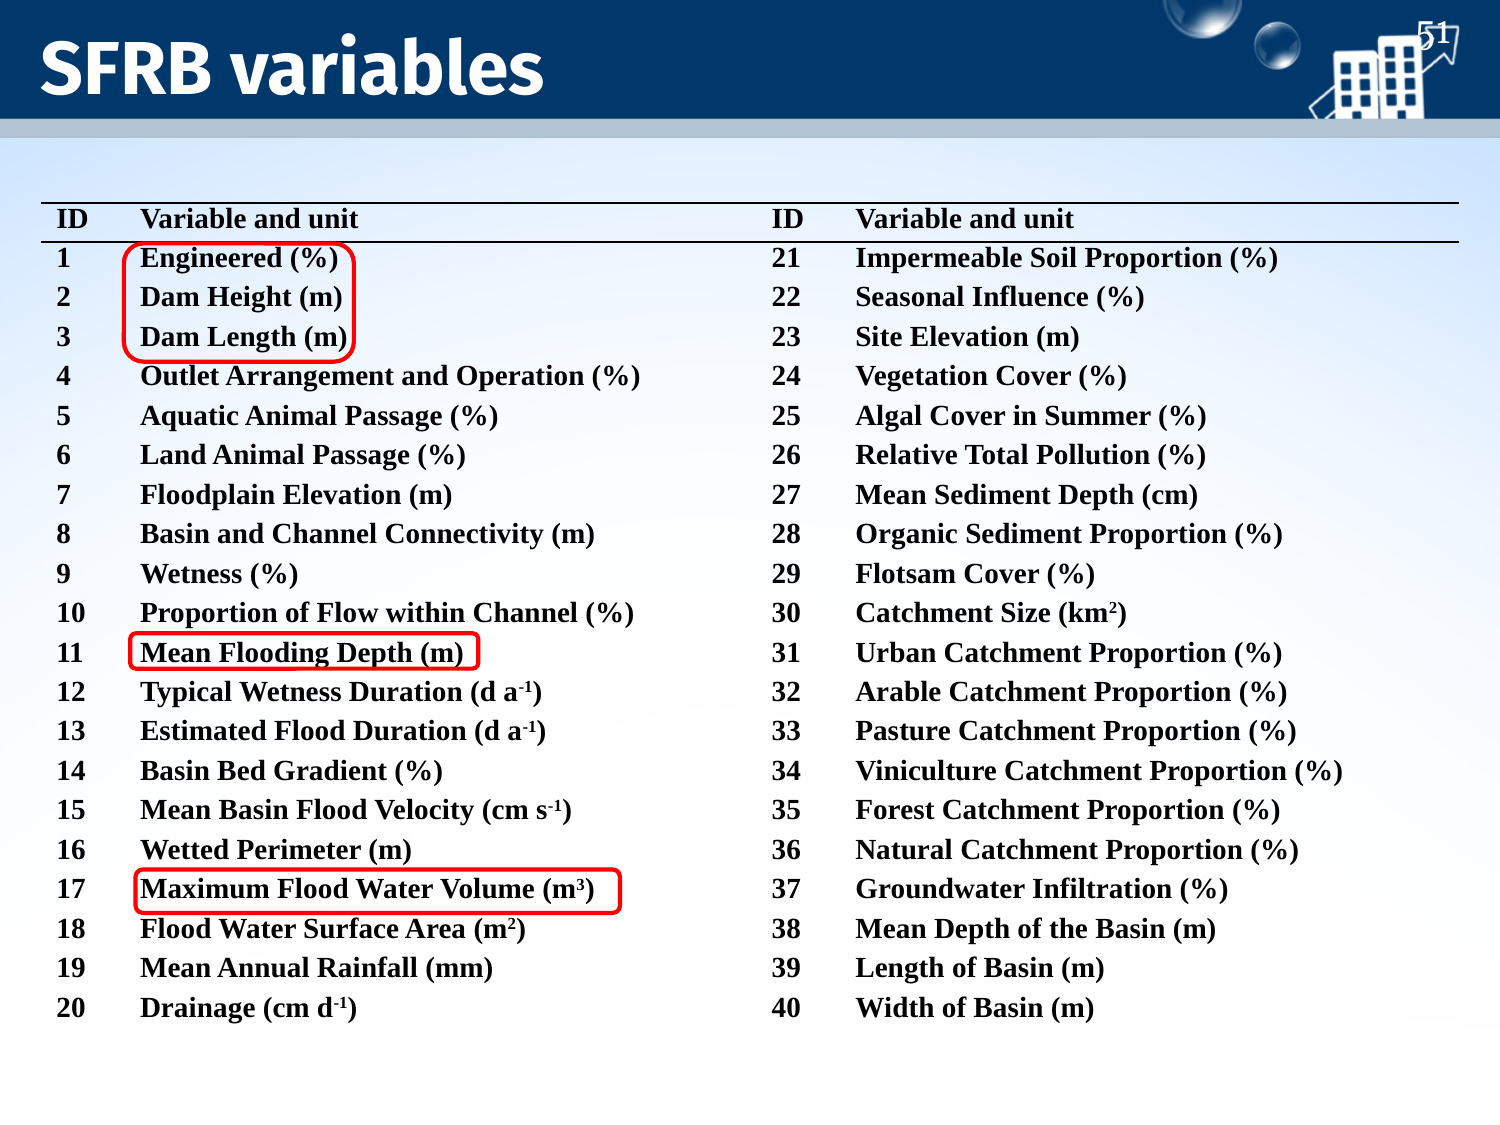

51
SFRB variables
| ID | Variable and unit | ID | Variable and unit |
| --- | --- | --- | --- |
| 1 | Engineered (%) | 21 | Impermeable Soil Proportion (%) |
| 2 | Dam Height (m) | 22 | Seasonal Influence (%) |
| 3 | Dam Length (m) | 23 | Site Elevation (m) |
| 4 | Outlet Arrangement and Operation (%) | 24 | Vegetation Cover (%) |
| 5 | Aquatic Animal Passage (%) | 25 | Algal Cover in Summer (%) |
| 6 | Land Animal Passage (%) | 26 | Relative Total Pollution (%) |
| 7 | Floodplain Elevation (m) | 27 | Mean Sediment Depth (cm) |
| 8 | Basin and Channel Connectivity (m) | 28 | Organic Sediment Proportion (%) |
| 9 | Wetness (%) | 29 | Flotsam Cover (%) |
| 10 | Proportion of Flow within Channel (%) | 30 | Catchment Size (km2) |
| 11 | Mean Flooding Depth (m) | 31 | Urban Catchment Proportion (%) |
| 12 | Typical Wetness Duration (d a-1) | 32 | Arable Catchment Proportion (%) |
| 13 | Estimated Flood Duration (d a-1) | 33 | Pasture Catchment Proportion (%) |
| 14 | Basin Bed Gradient (%) | 34 | Viniculture Catchment Proportion (%) |
| 15 | Mean Basin Flood Velocity (cm s-1) | 35 | Forest Catchment Proportion (%) |
| 16 | Wetted Perimeter (m) | 36 | Natural Catchment Proportion (%) |
| 17 | Maximum Flood Water Volume (m3) | 37 | Groundwater Infiltration (%) |
| 18 | Flood Water Surface Area (m2) | 38 | Mean Depth of the Basin (m) |
| 19 | Mean Annual Rainfall (mm) | 39 | Length of Basin (m) |
| 20 | Drainage (cm d-1) | 40 | Width of Basin (m) |